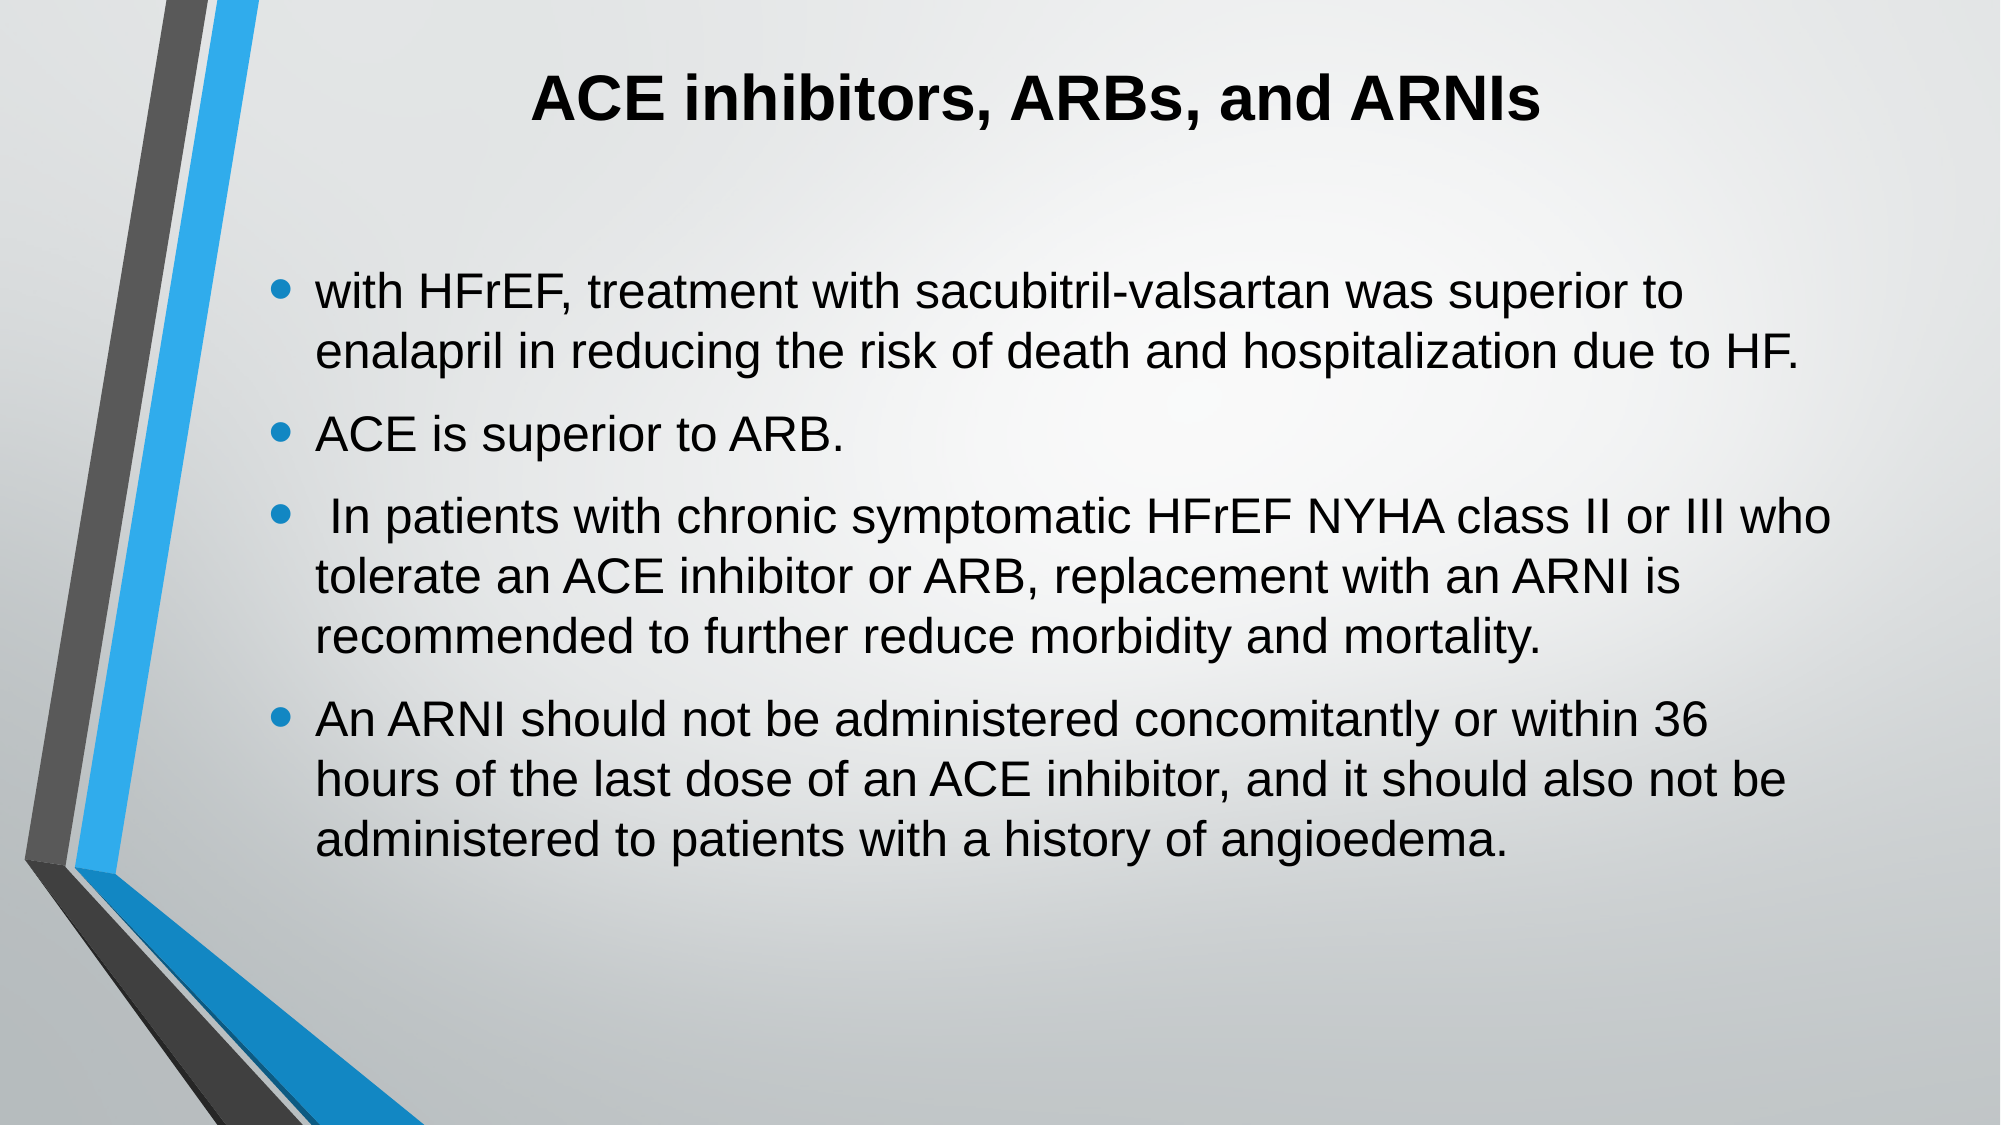

# ACE inhibitors, ARBs, and ARNIs
with HFrEF, treatment with sacubitril-valsartan was superior to enalapril in reducing the risk of death and hospitalization due to HF.
ACE is superior to ARB.
 In patients with chronic symptomatic HFrEF NYHA class II or III who tolerate an ACE inhibitor or ARB, replacement with an ARNI is recommended to further reduce morbidity and mortality.
An ARNI should not be administered concomitantly or within 36 hours of the last dose of an ACE inhibitor, and it should also not be administered to patients with a history of angioedema.